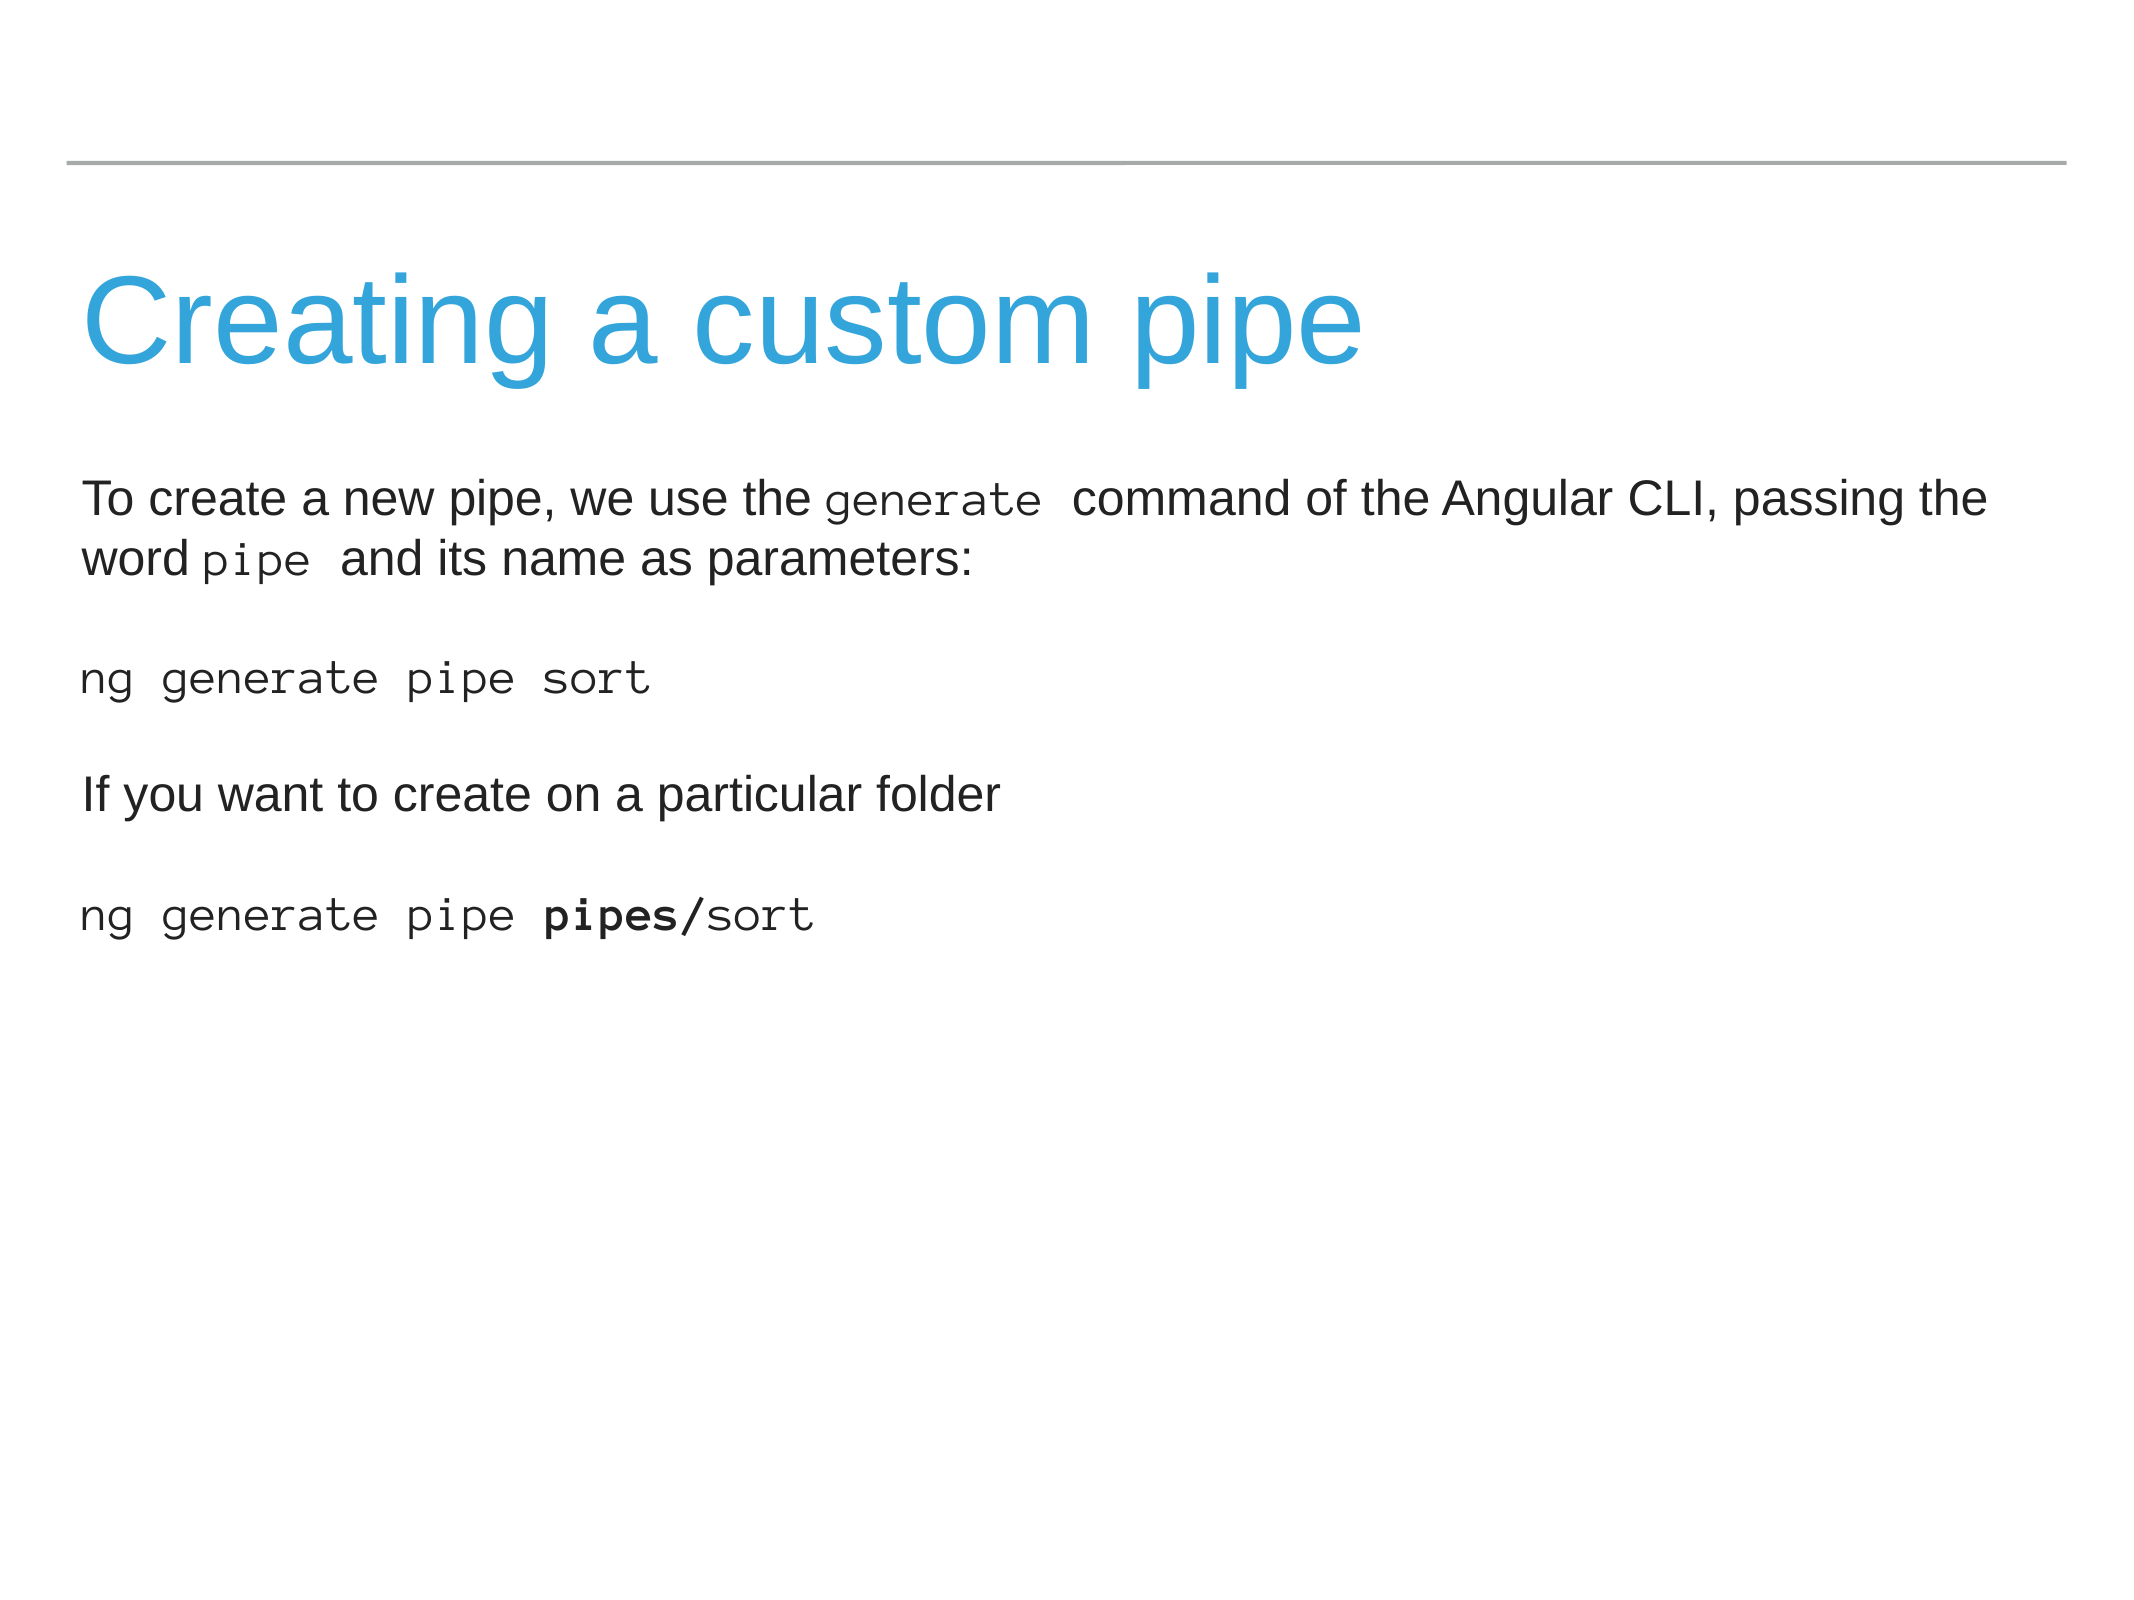

# Creating a custom pipe
To create a new pipe, we use the generate command of the Angular CLI, passing the word pipe and its name as parameters:
ng generate pipe sort
If you want to create on a particular folder
ng generate pipe pipes/sort